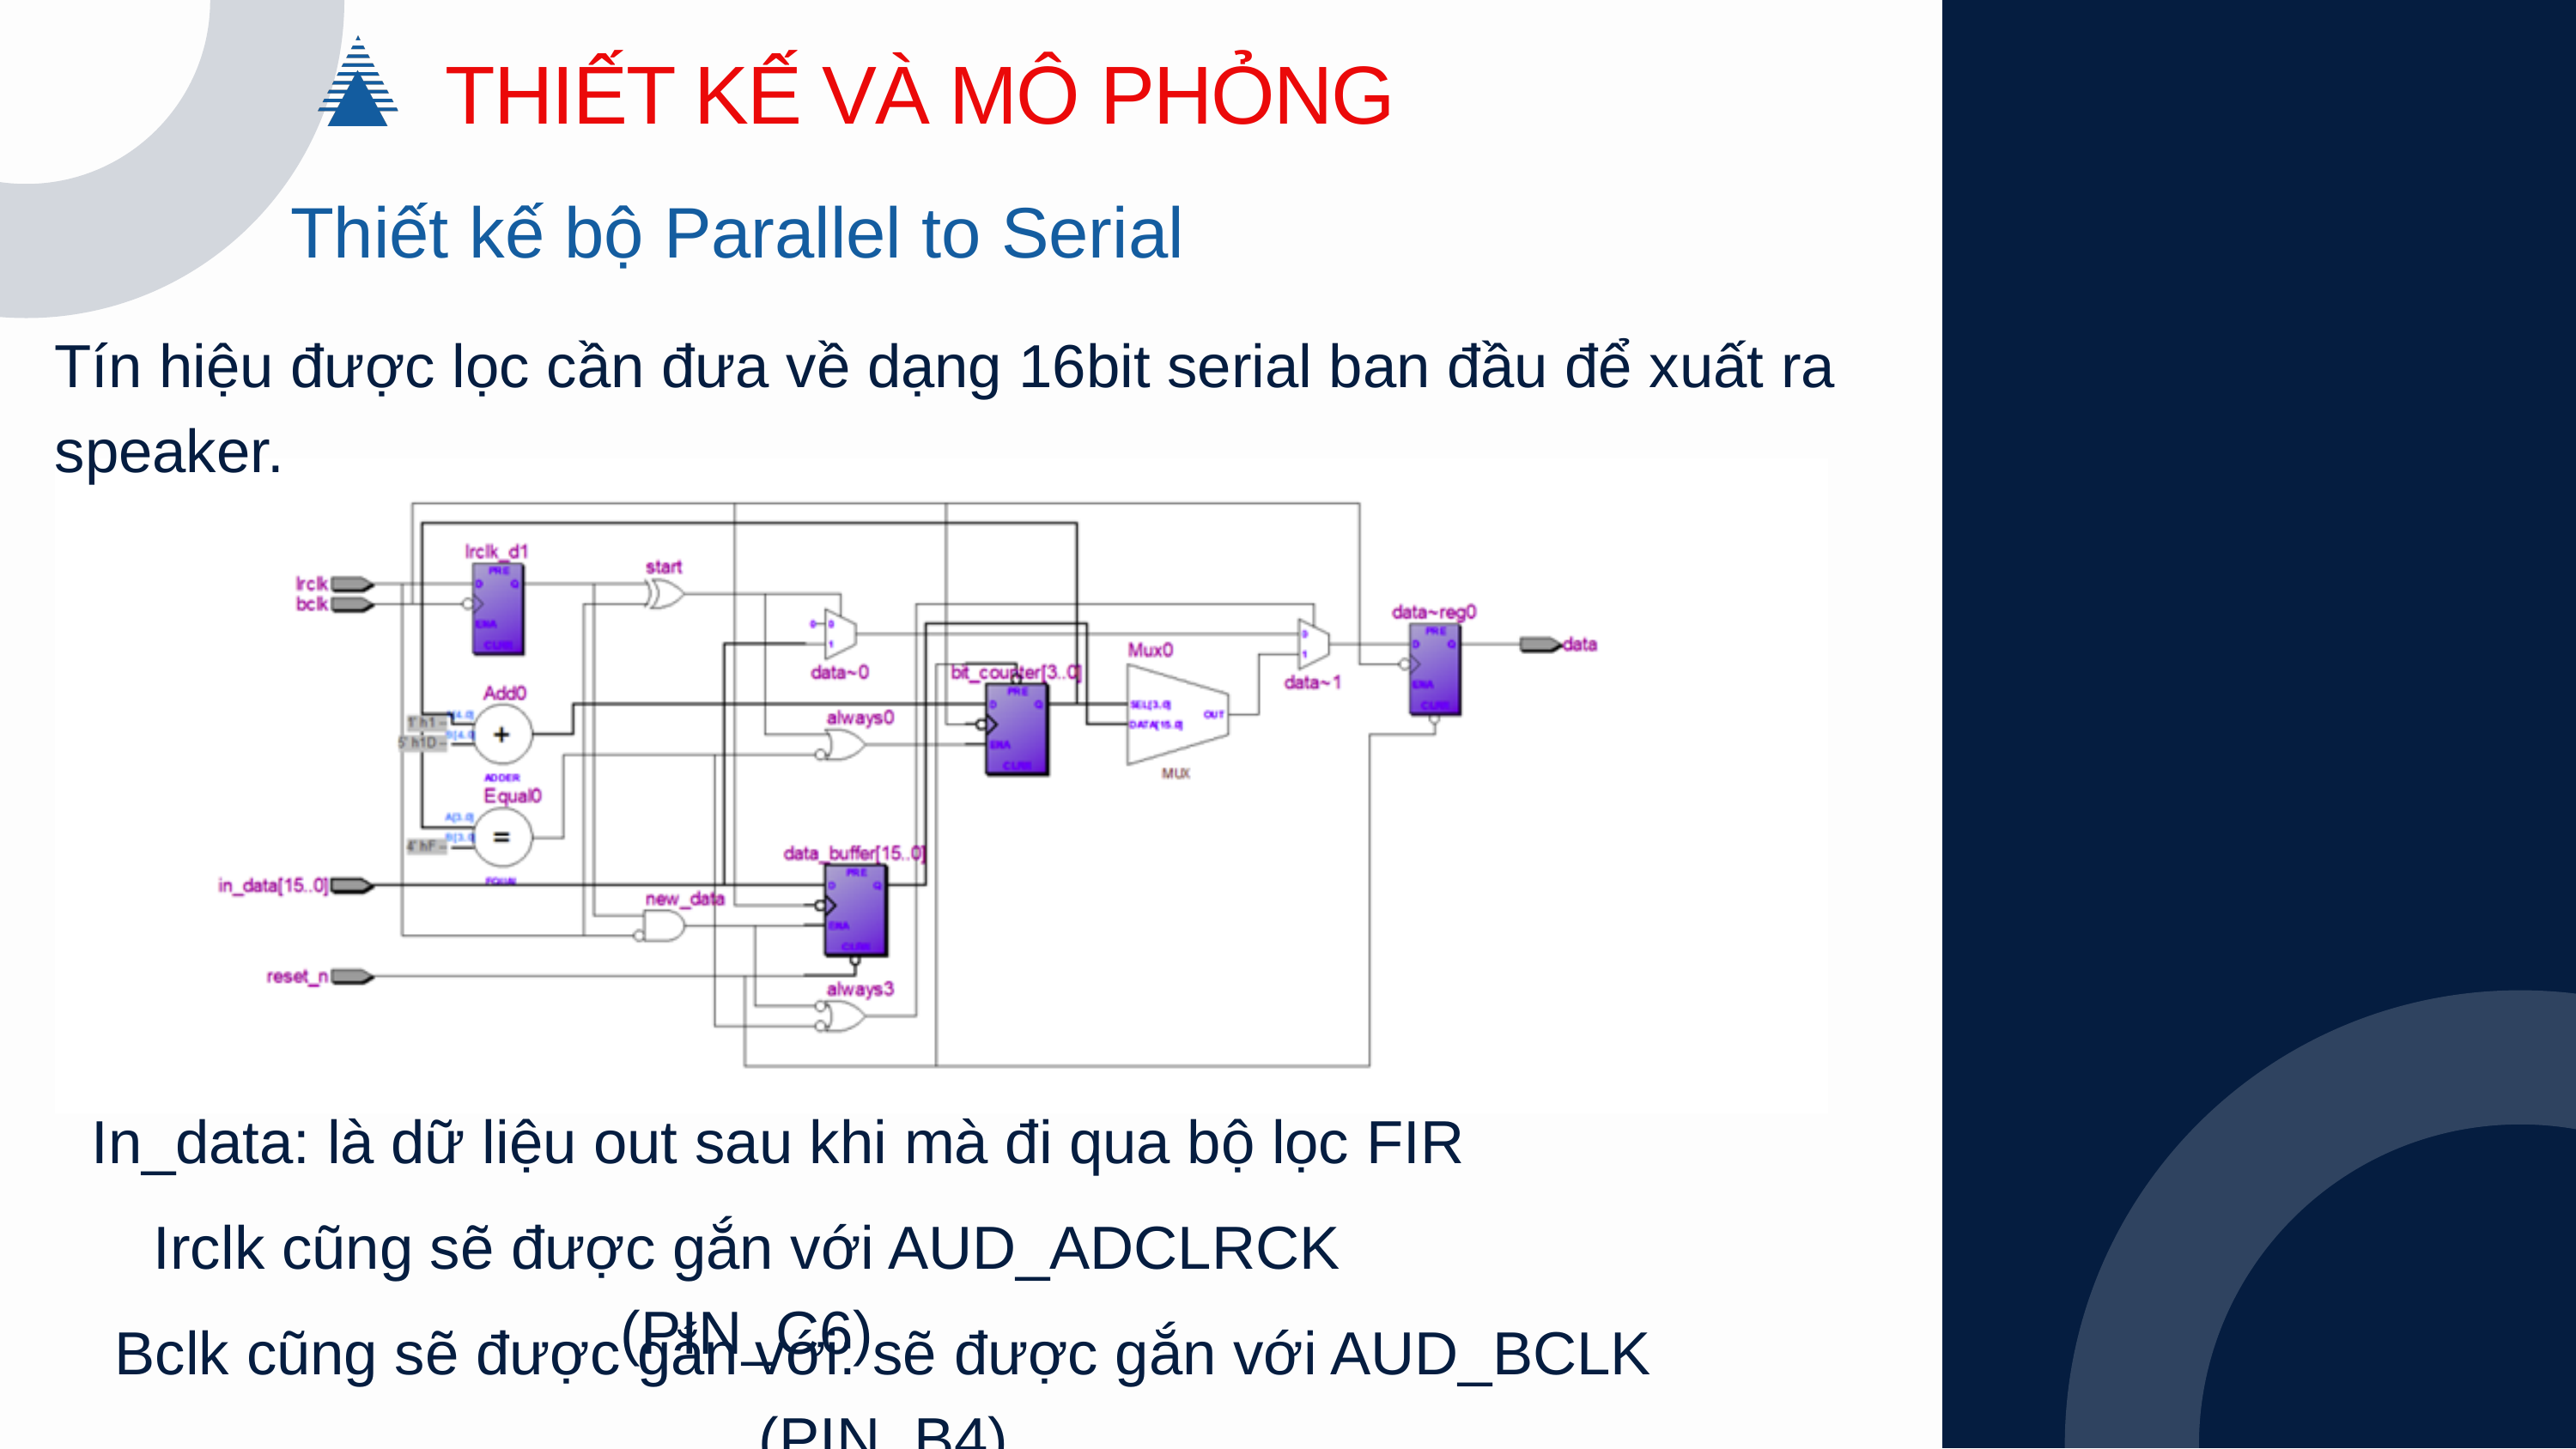

THIẾT KẾ VÀ MÔ PHỎNG

Thiết kế bộ Parallel to Serial
Tín hiệu được lọc cần đưa về dạng 16bit serial ban đầu để xuất ra speaker.

In_data: là dữ liệu out sau khi mà đi qua bộ lọc FIR
Irclk cũng sẽ được gắn với AUD_ADCLRCK (PIN_C6)
Bclk cũng sẽ được gắn với: sẽ được gắn với AUD_BCLK (PIN_B4)